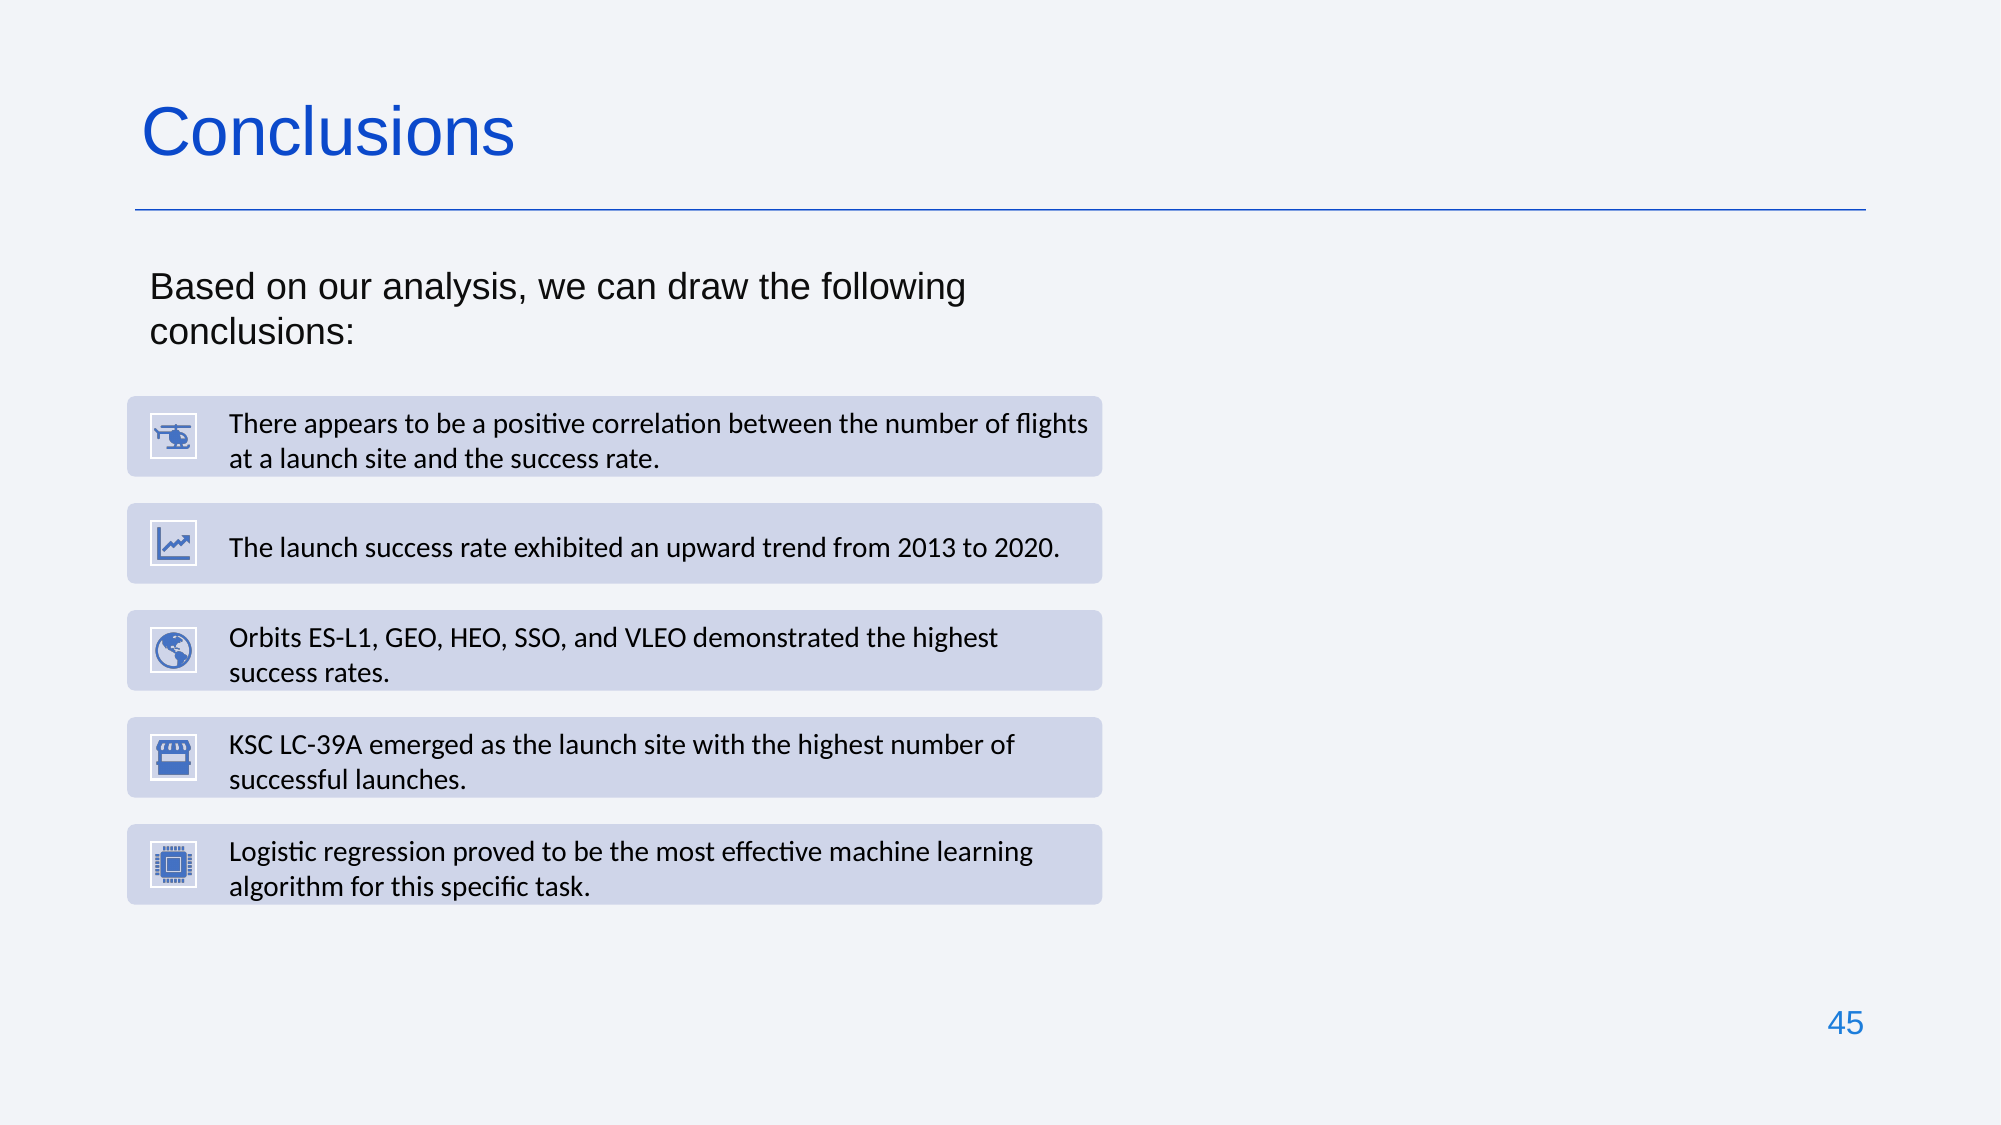

Conclusions
Based on our analysis, we can draw the following conclusions:
There appears to be a positive correlation between the number of flights at a launch site and the success rate.
The launch success rate exhibited an upward trend from 2013 to 2020.
Orbits ES-L1, GEO, HEO, SSO, and VLEO demonstrated the highest success rates.
KSC LC-39A emerged as the launch site with the highest number of successful launches.
Logistic regression proved to be the most effective machine learning algorithm for this specific task.
45